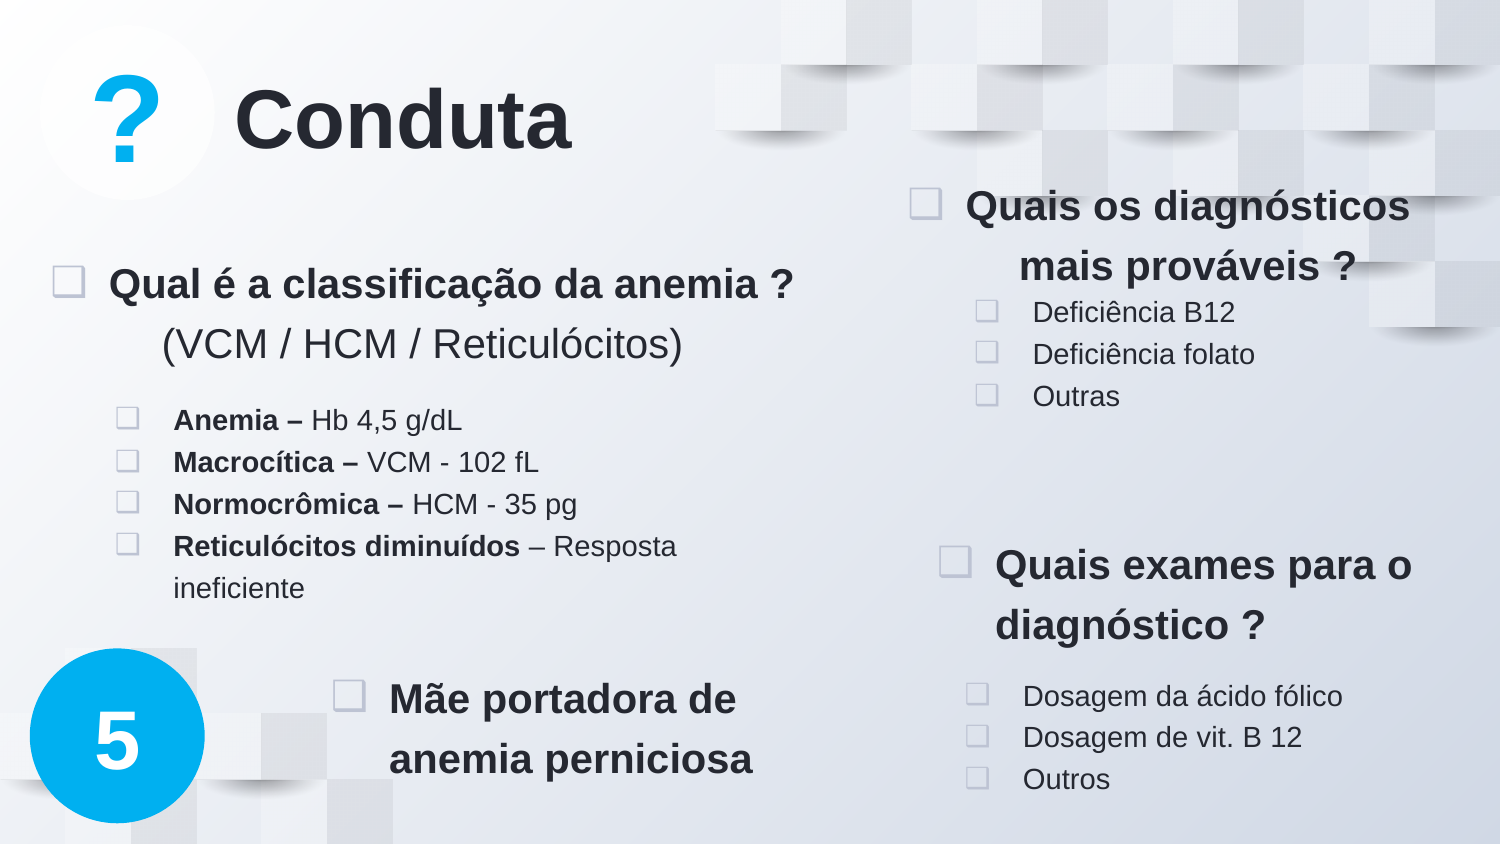

?
# Conduta
Quais os diagnósticos mais prováveis ?
Qual é a classificação da anemia ?
(VCM / HCM / Reticulócitos)
Deficiência B12
Deficiência folato
Outras
Anemia – Hb 4,5 g/dL
Macrocítica – VCM - 102 fL
Normocrômica – HCM - 35 pg
Reticulócitos diminuídos – Resposta ineficiente
Quais exames para o diagnóstico ?
5
Mãe portadora de anemia perniciosa
Dosagem da ácido fólico
Dosagem de vit. B 12
Outros